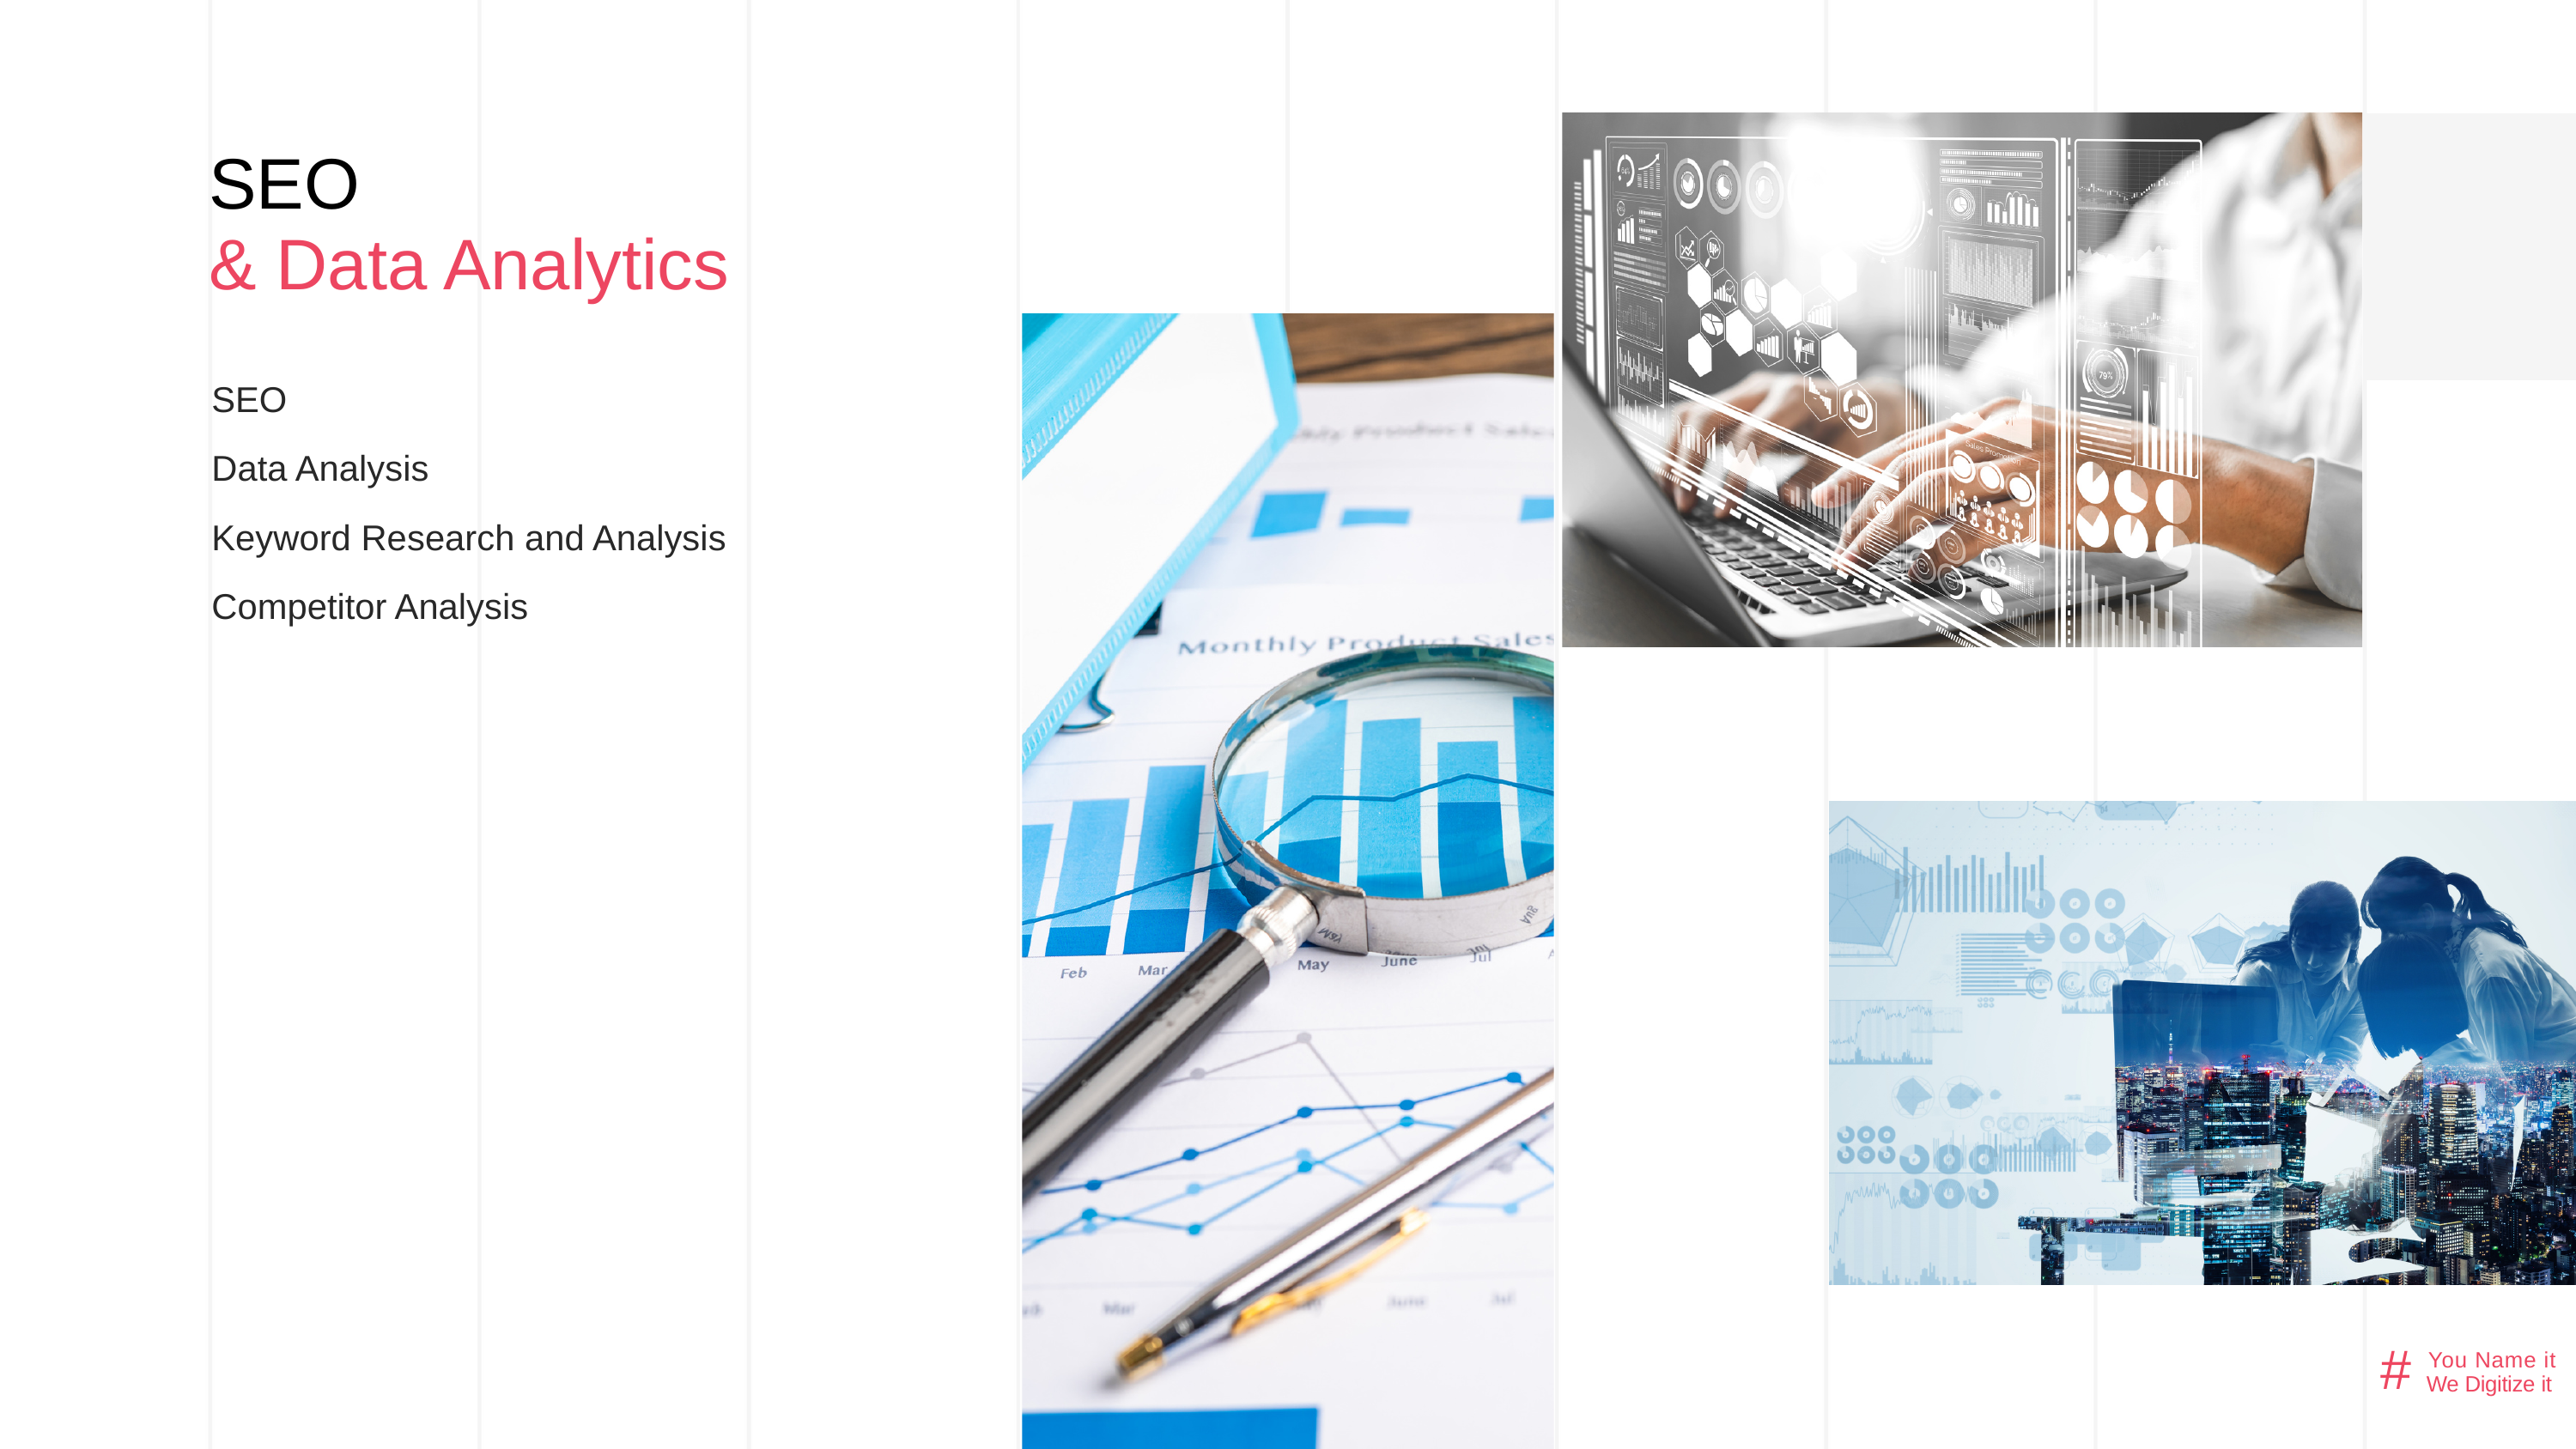

SEO
& Data Analytics

SEO
Data Analysis
Keyword Research and Analysis
Competitor Analysis

#
You Name it
We Digitize it